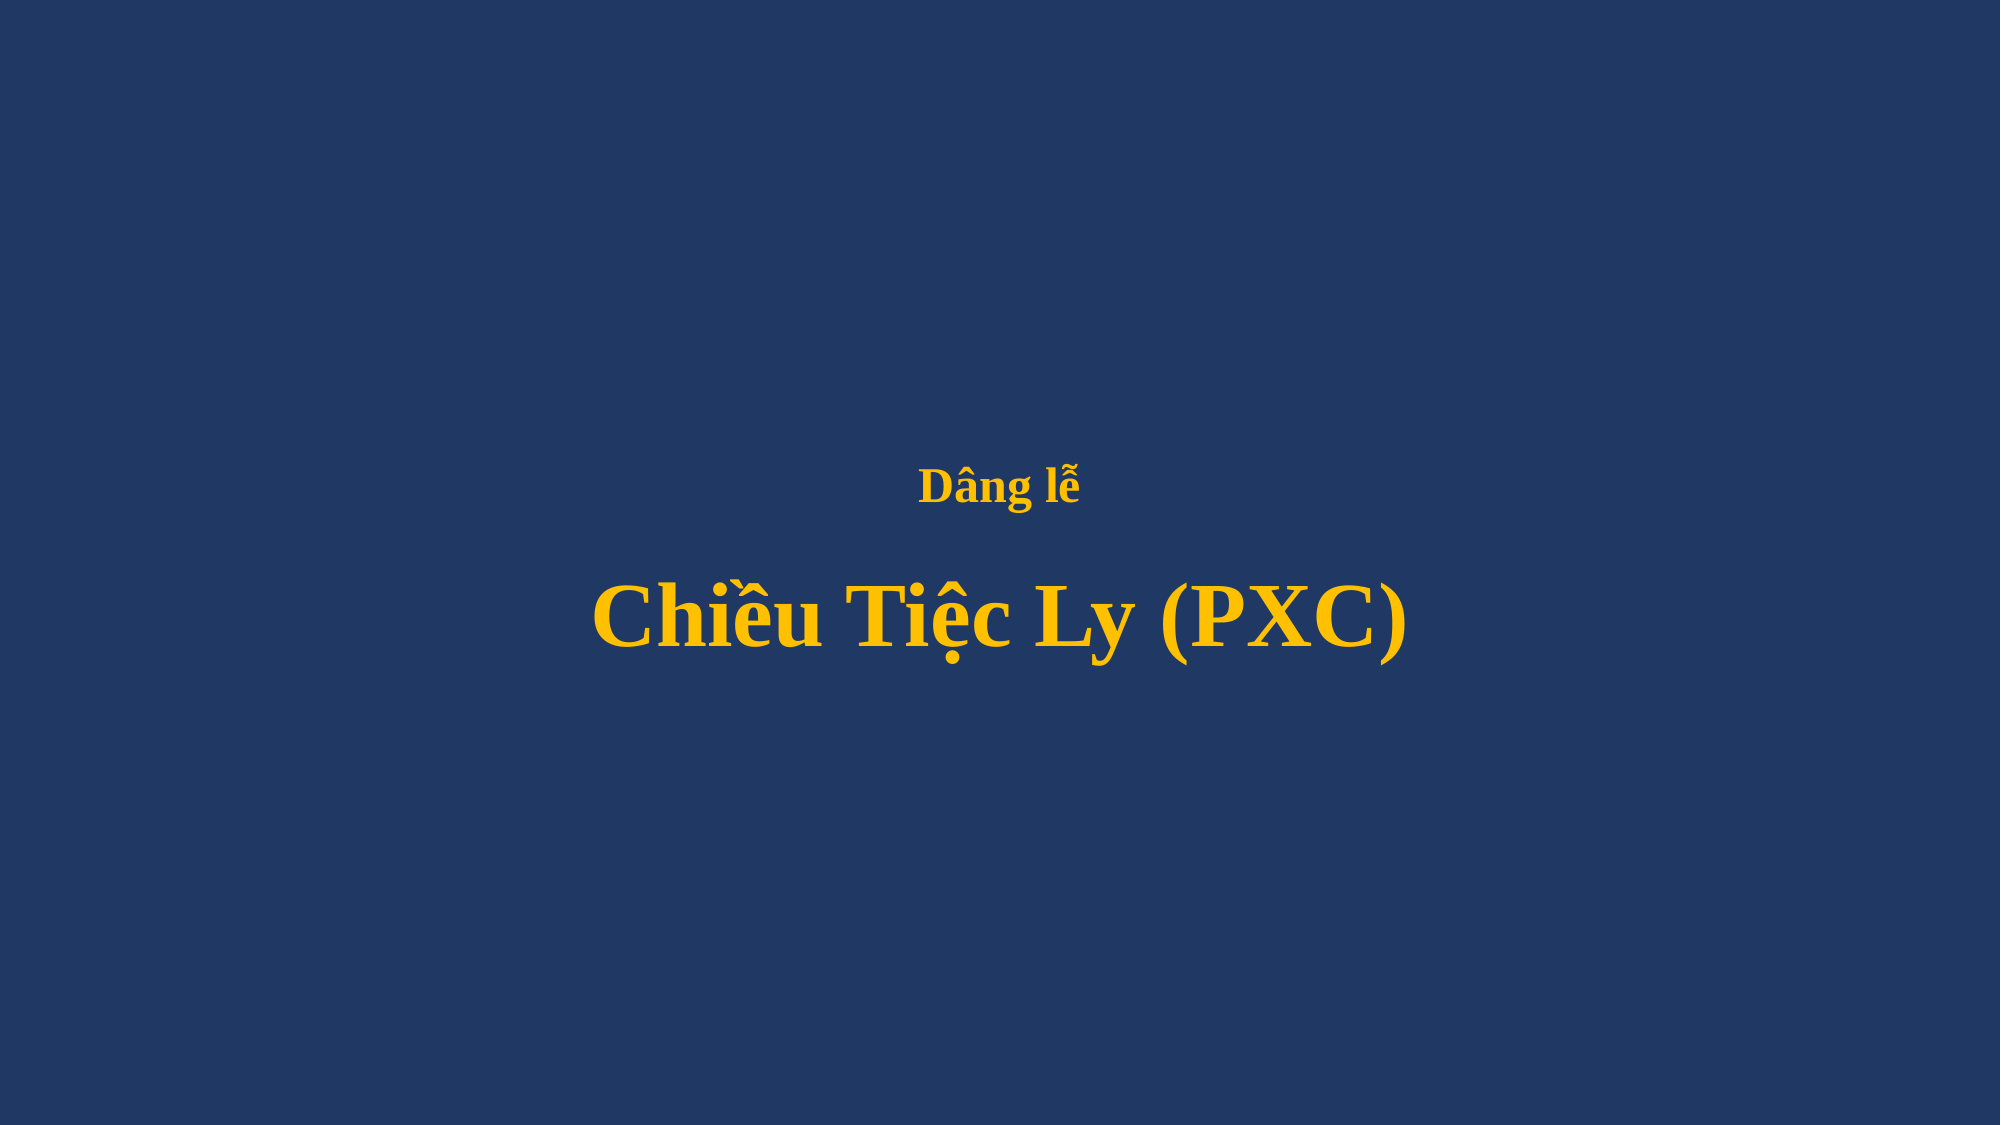

# Dâng lễ Chiều Tiệc Ly (PXC)